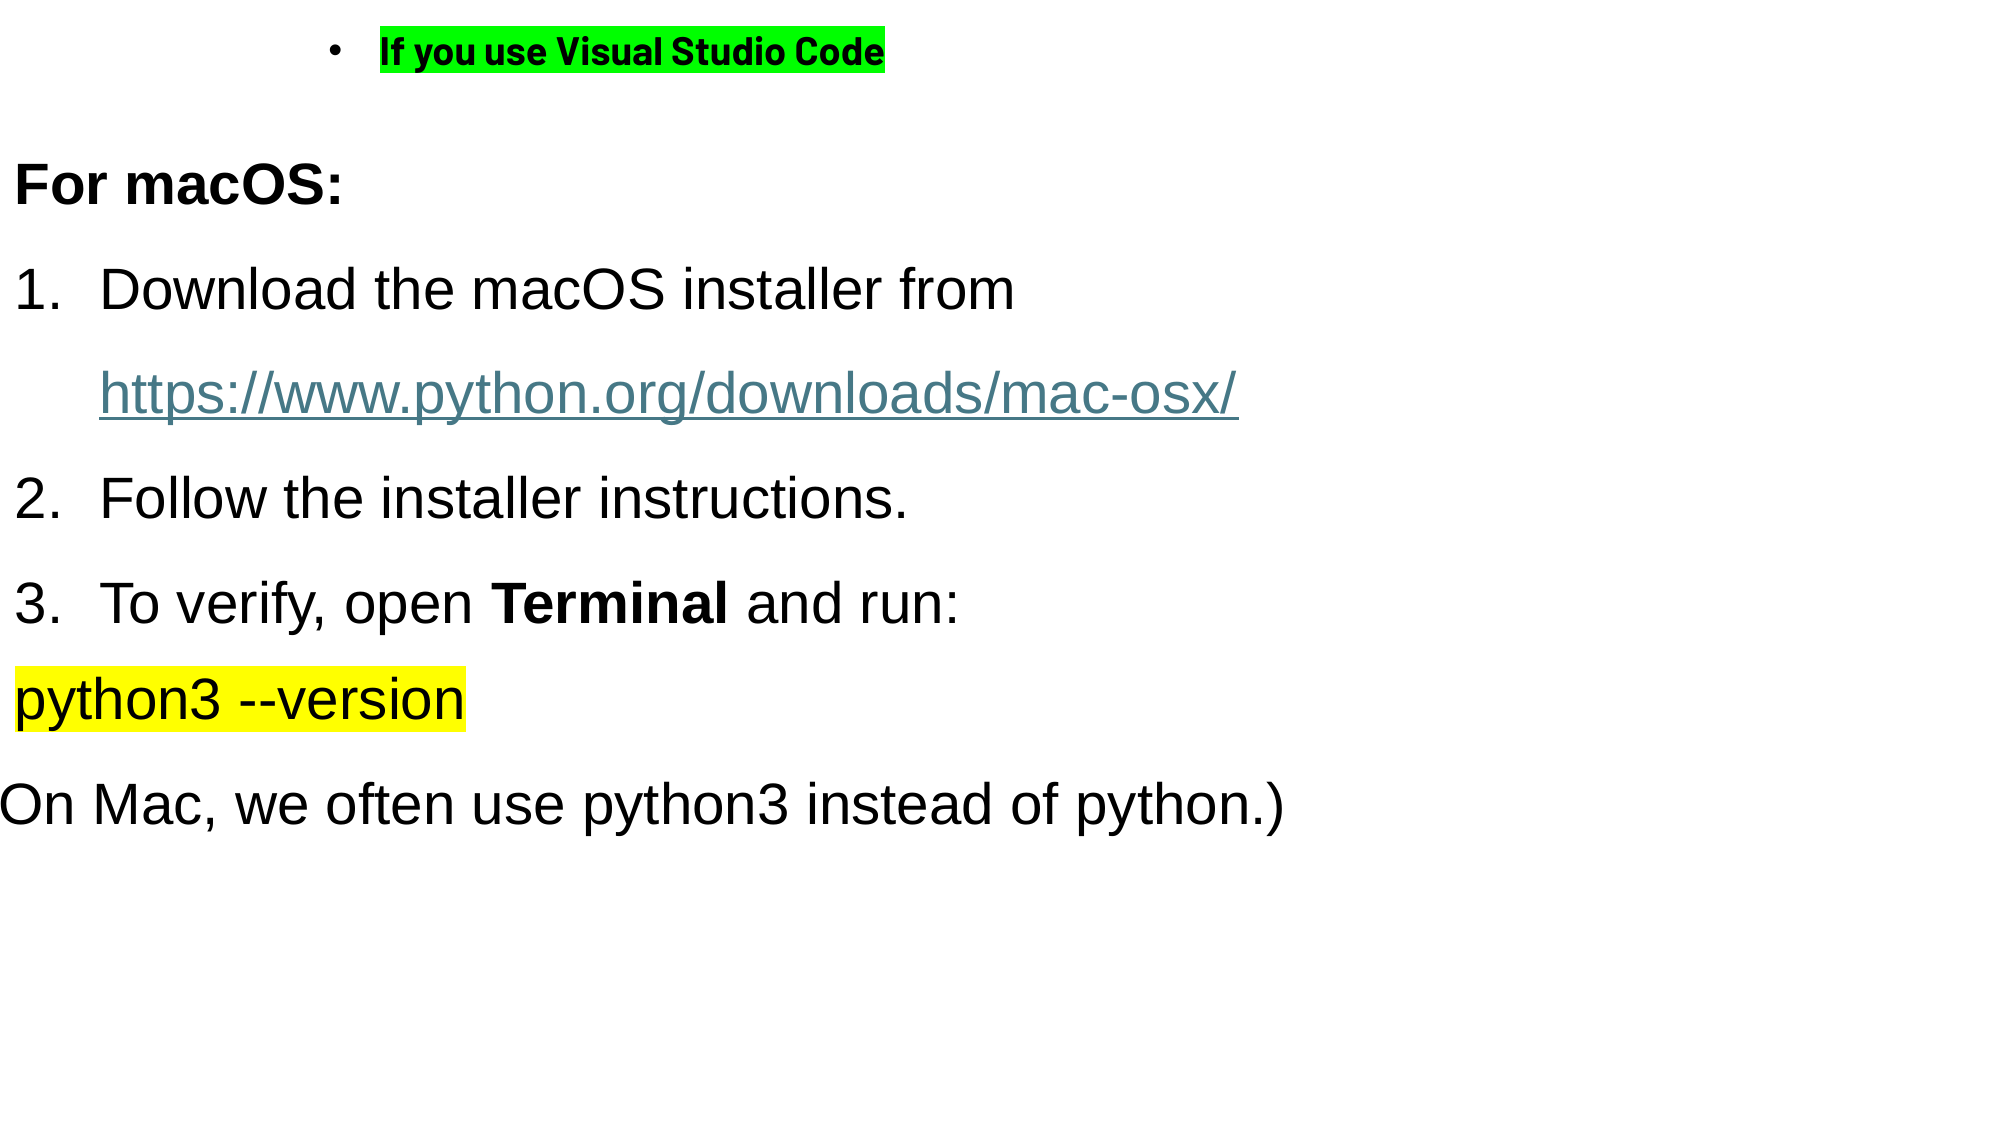

If you use Visual Studio Code
For macOS:
Download the macOS installer from https://www.python.org/downloads/mac-osx/
Follow the installer instructions.
To verify, open Terminal and run:

python3 --version
(On Mac, we often use python3 instead of python.)